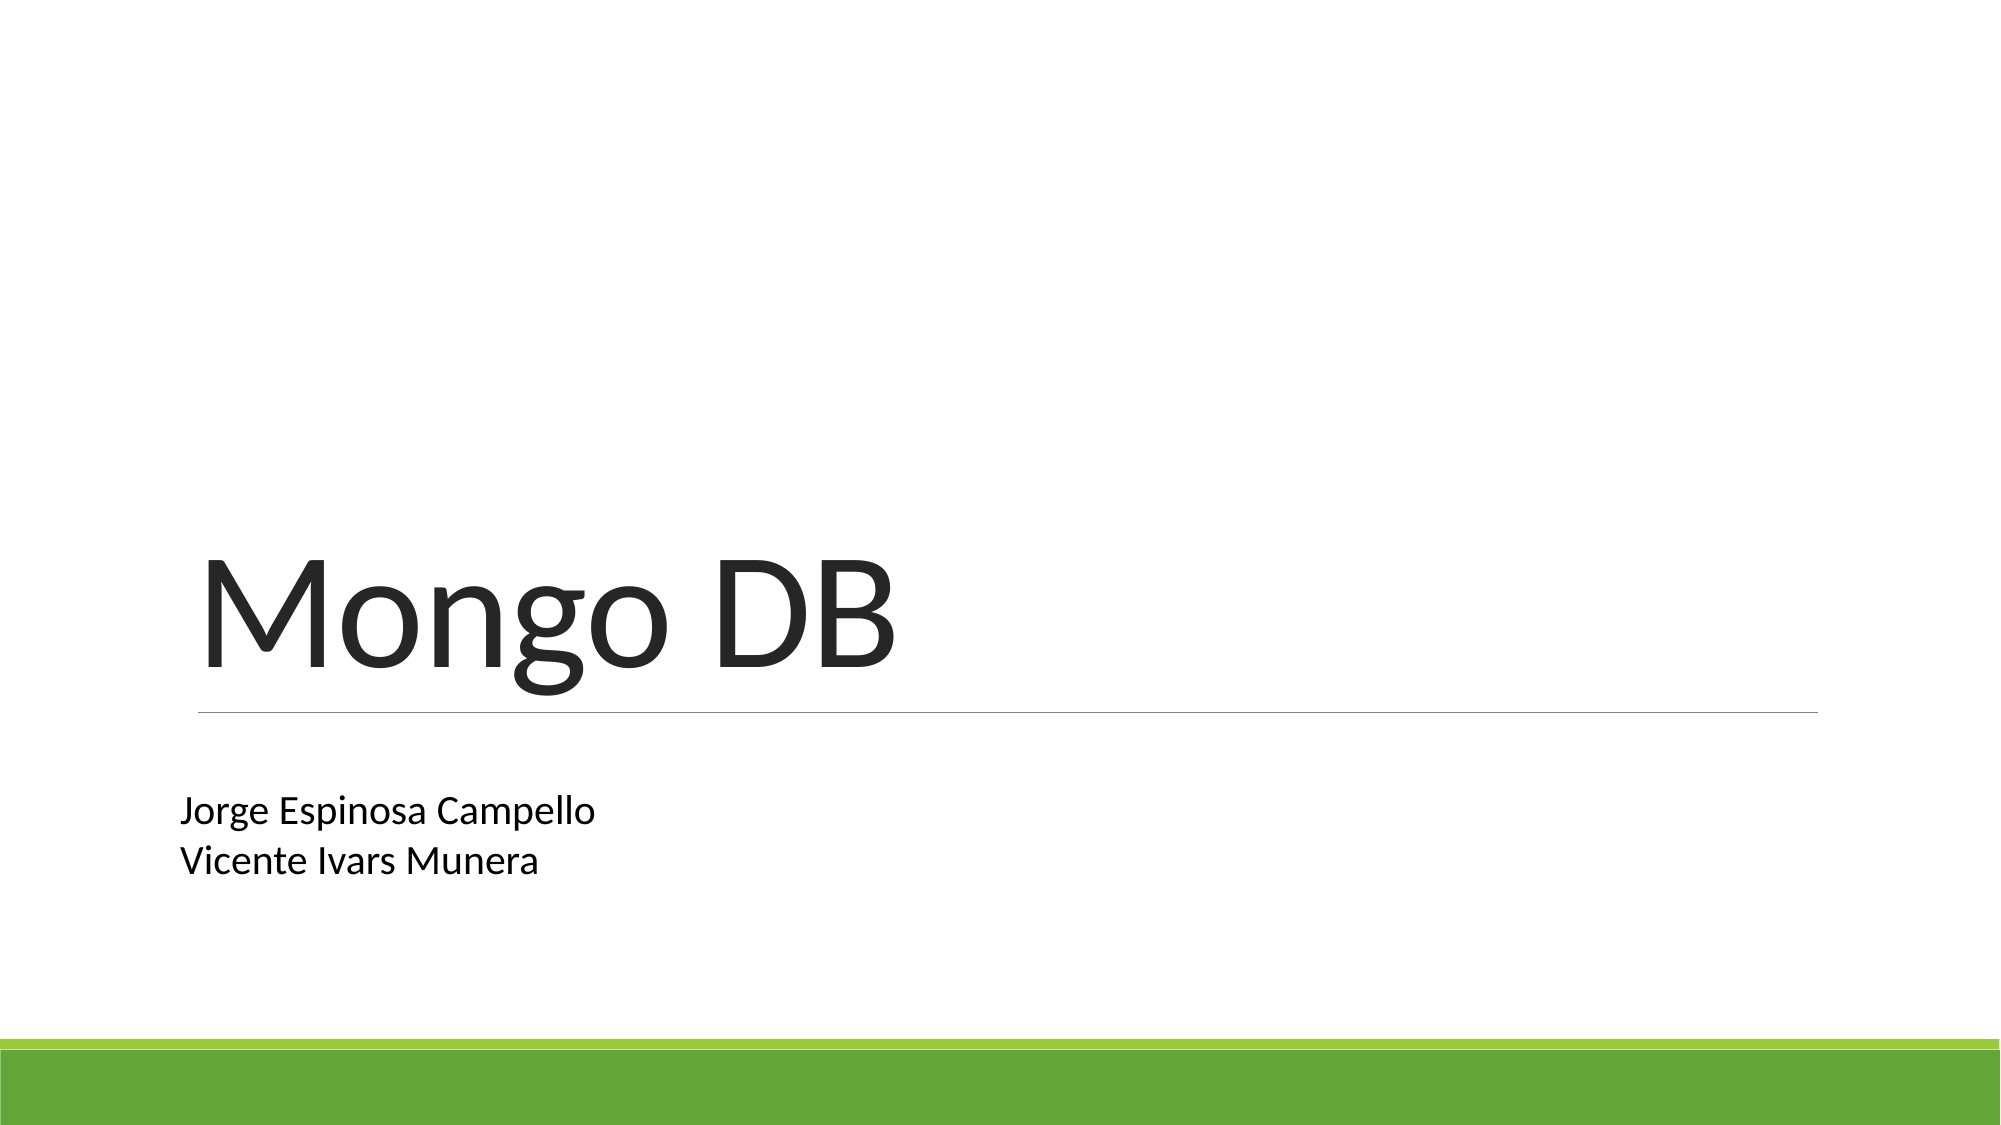

# Mongo DB
Jorge Espinosa Campello
Vicente Ivars Munera